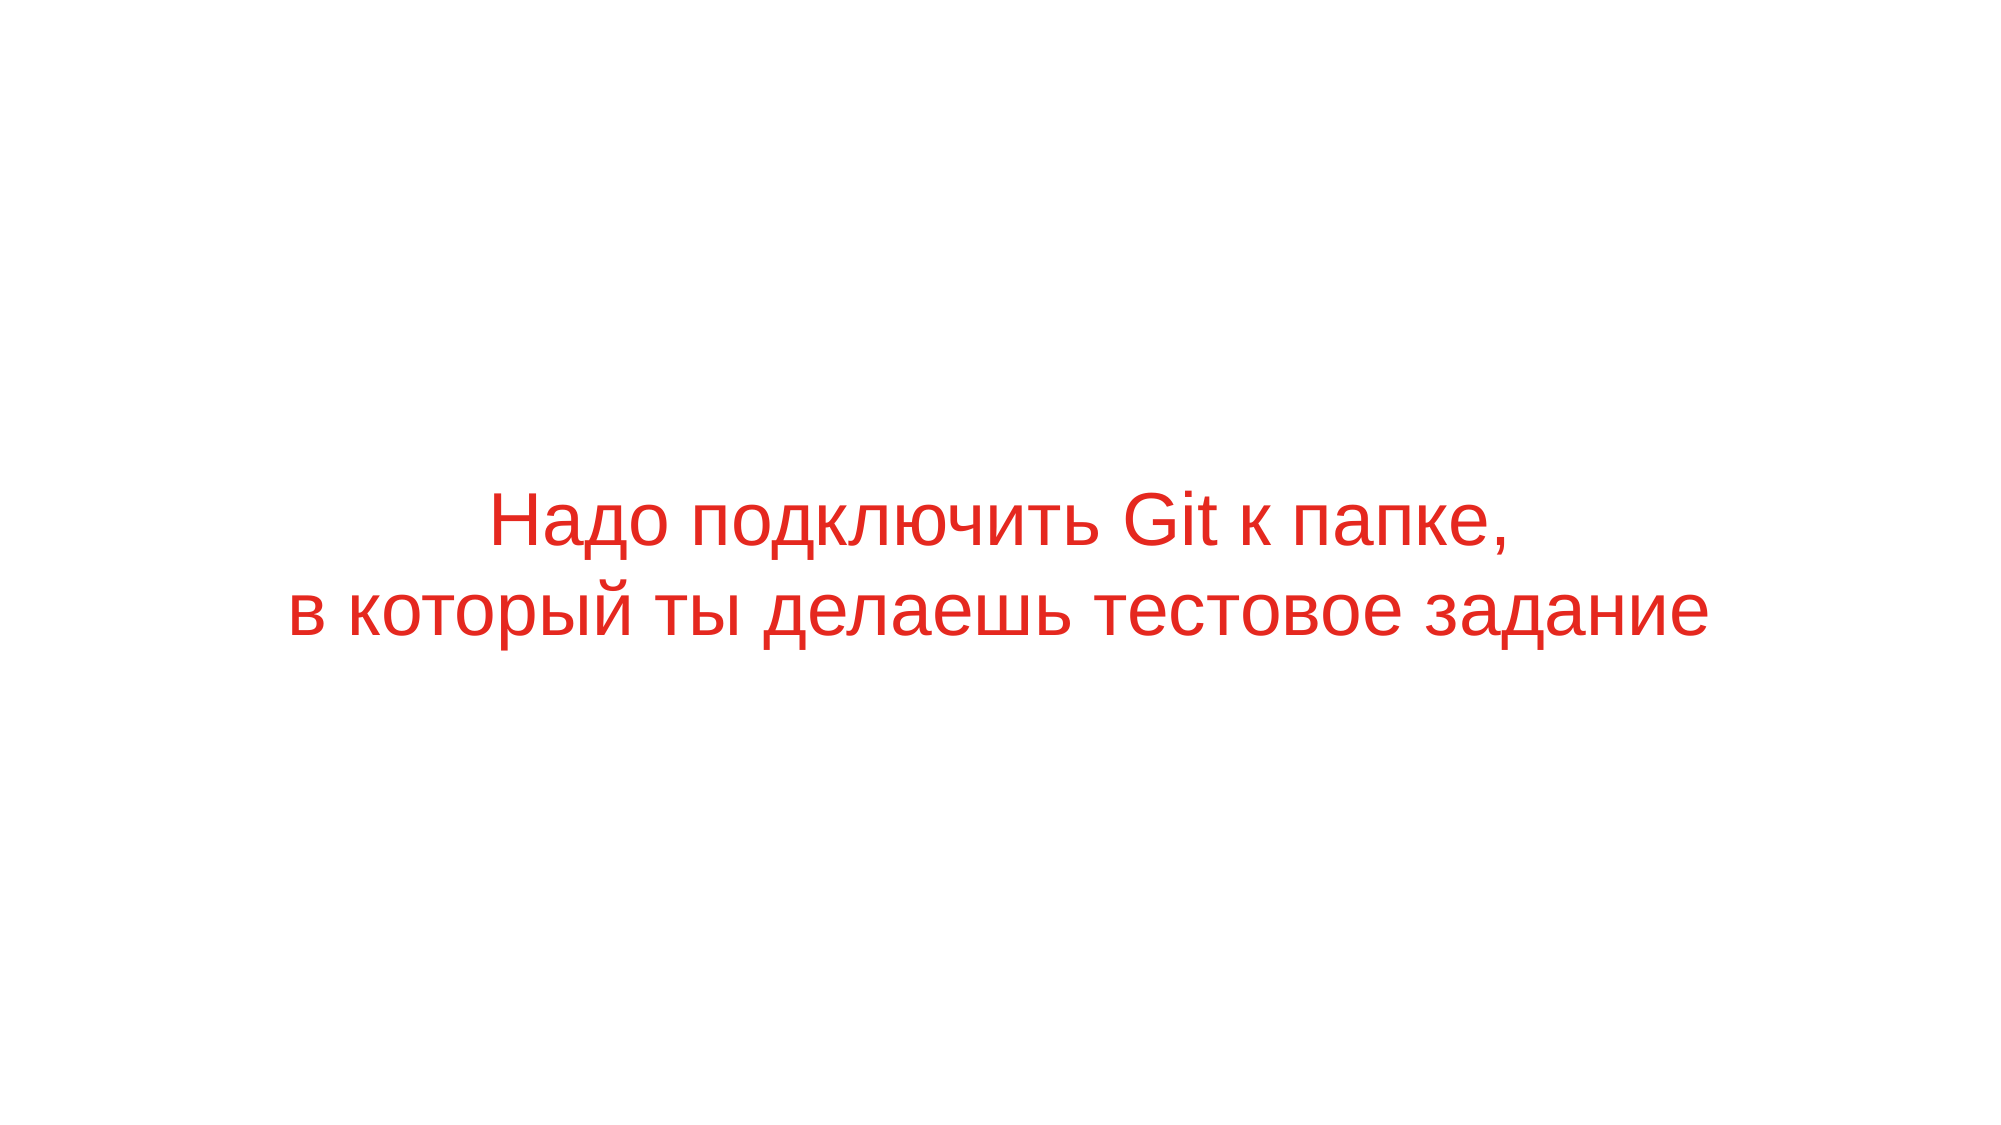

# Надо подключить Git к папке, в который ты делаешь тестовое задание